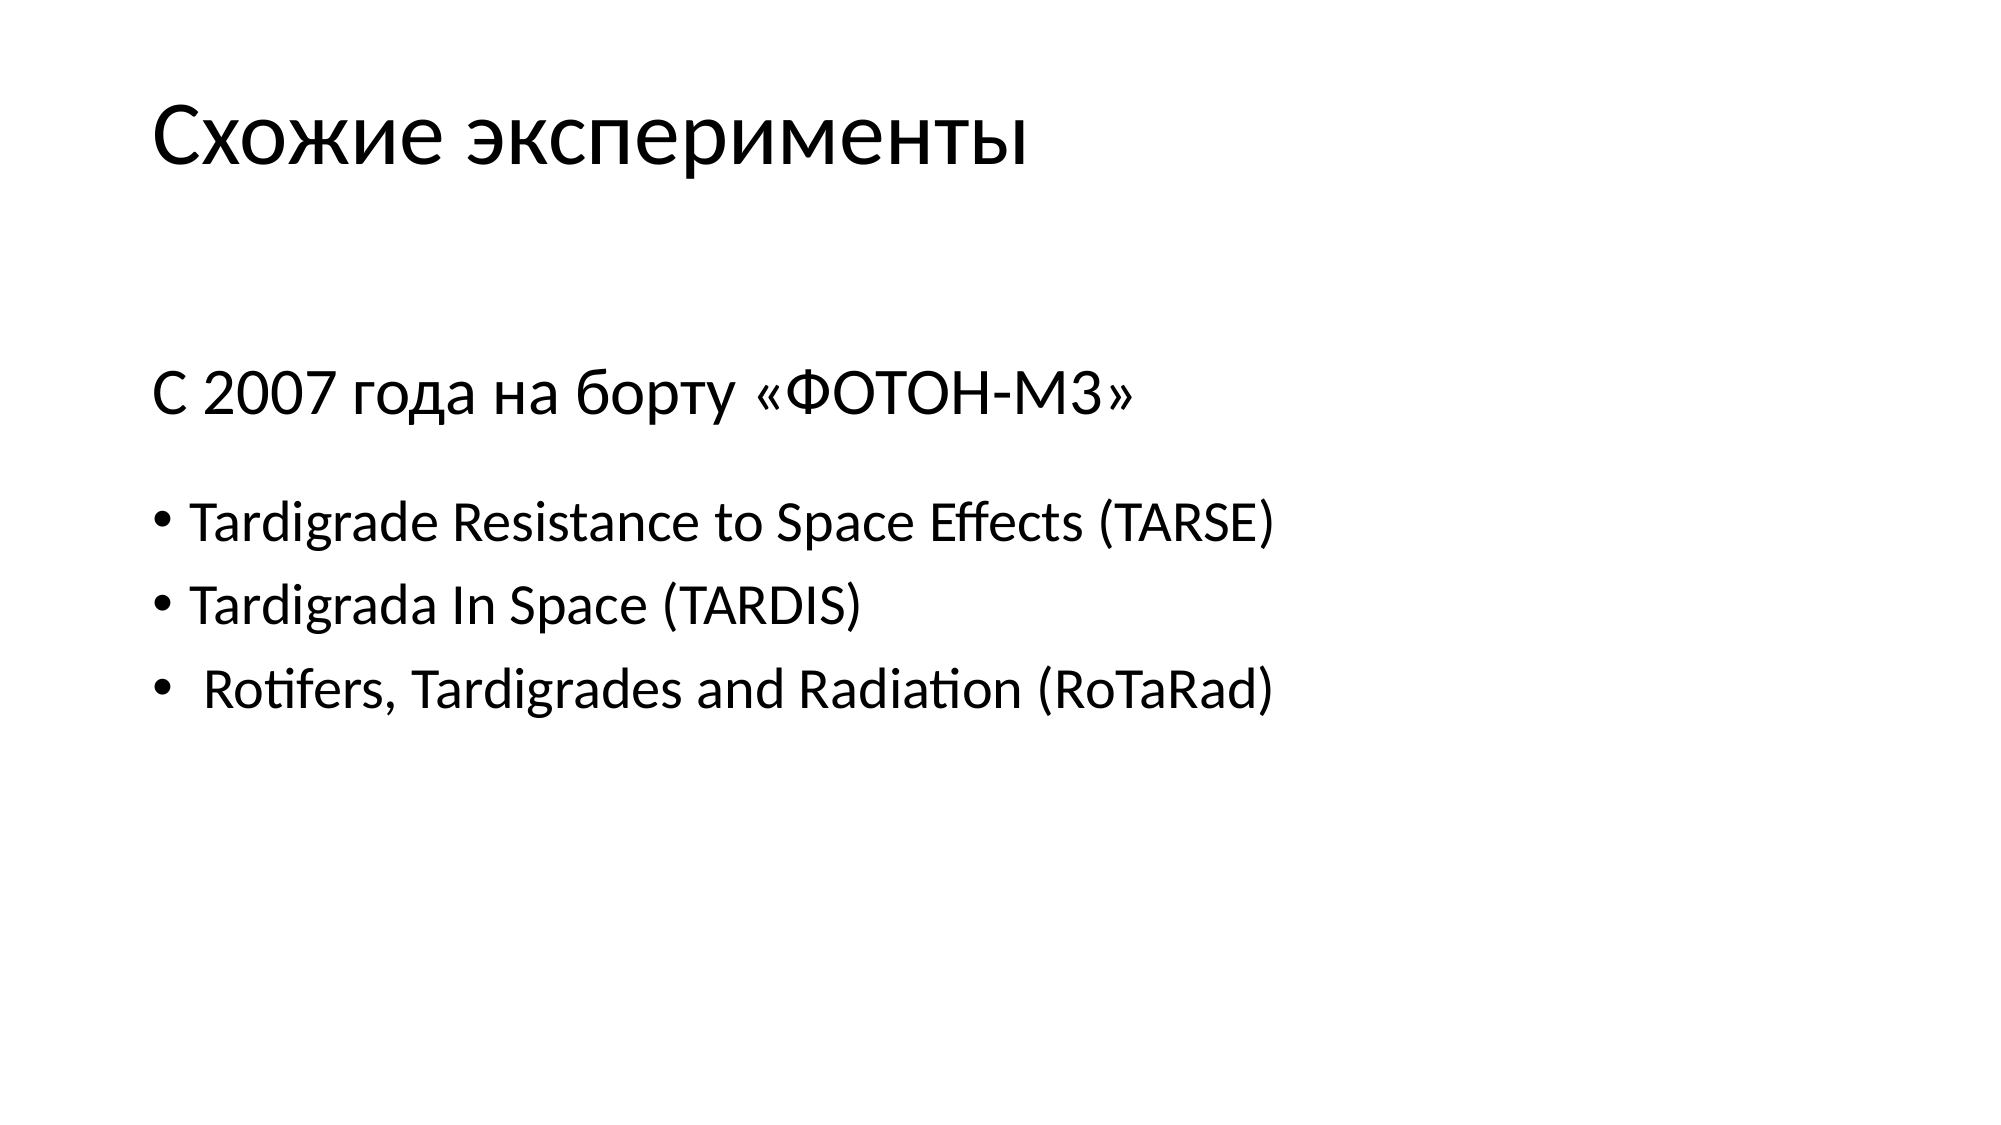

# Схожие эксперименты
С 2007 года на борту «ФОТОН-М3»
Tardigrade Resistance to Space Effects (TARSE)
Tardigrada In Space (TARDIS)
 Rotifers, Tardigrades and Radiation (RoTaRad)